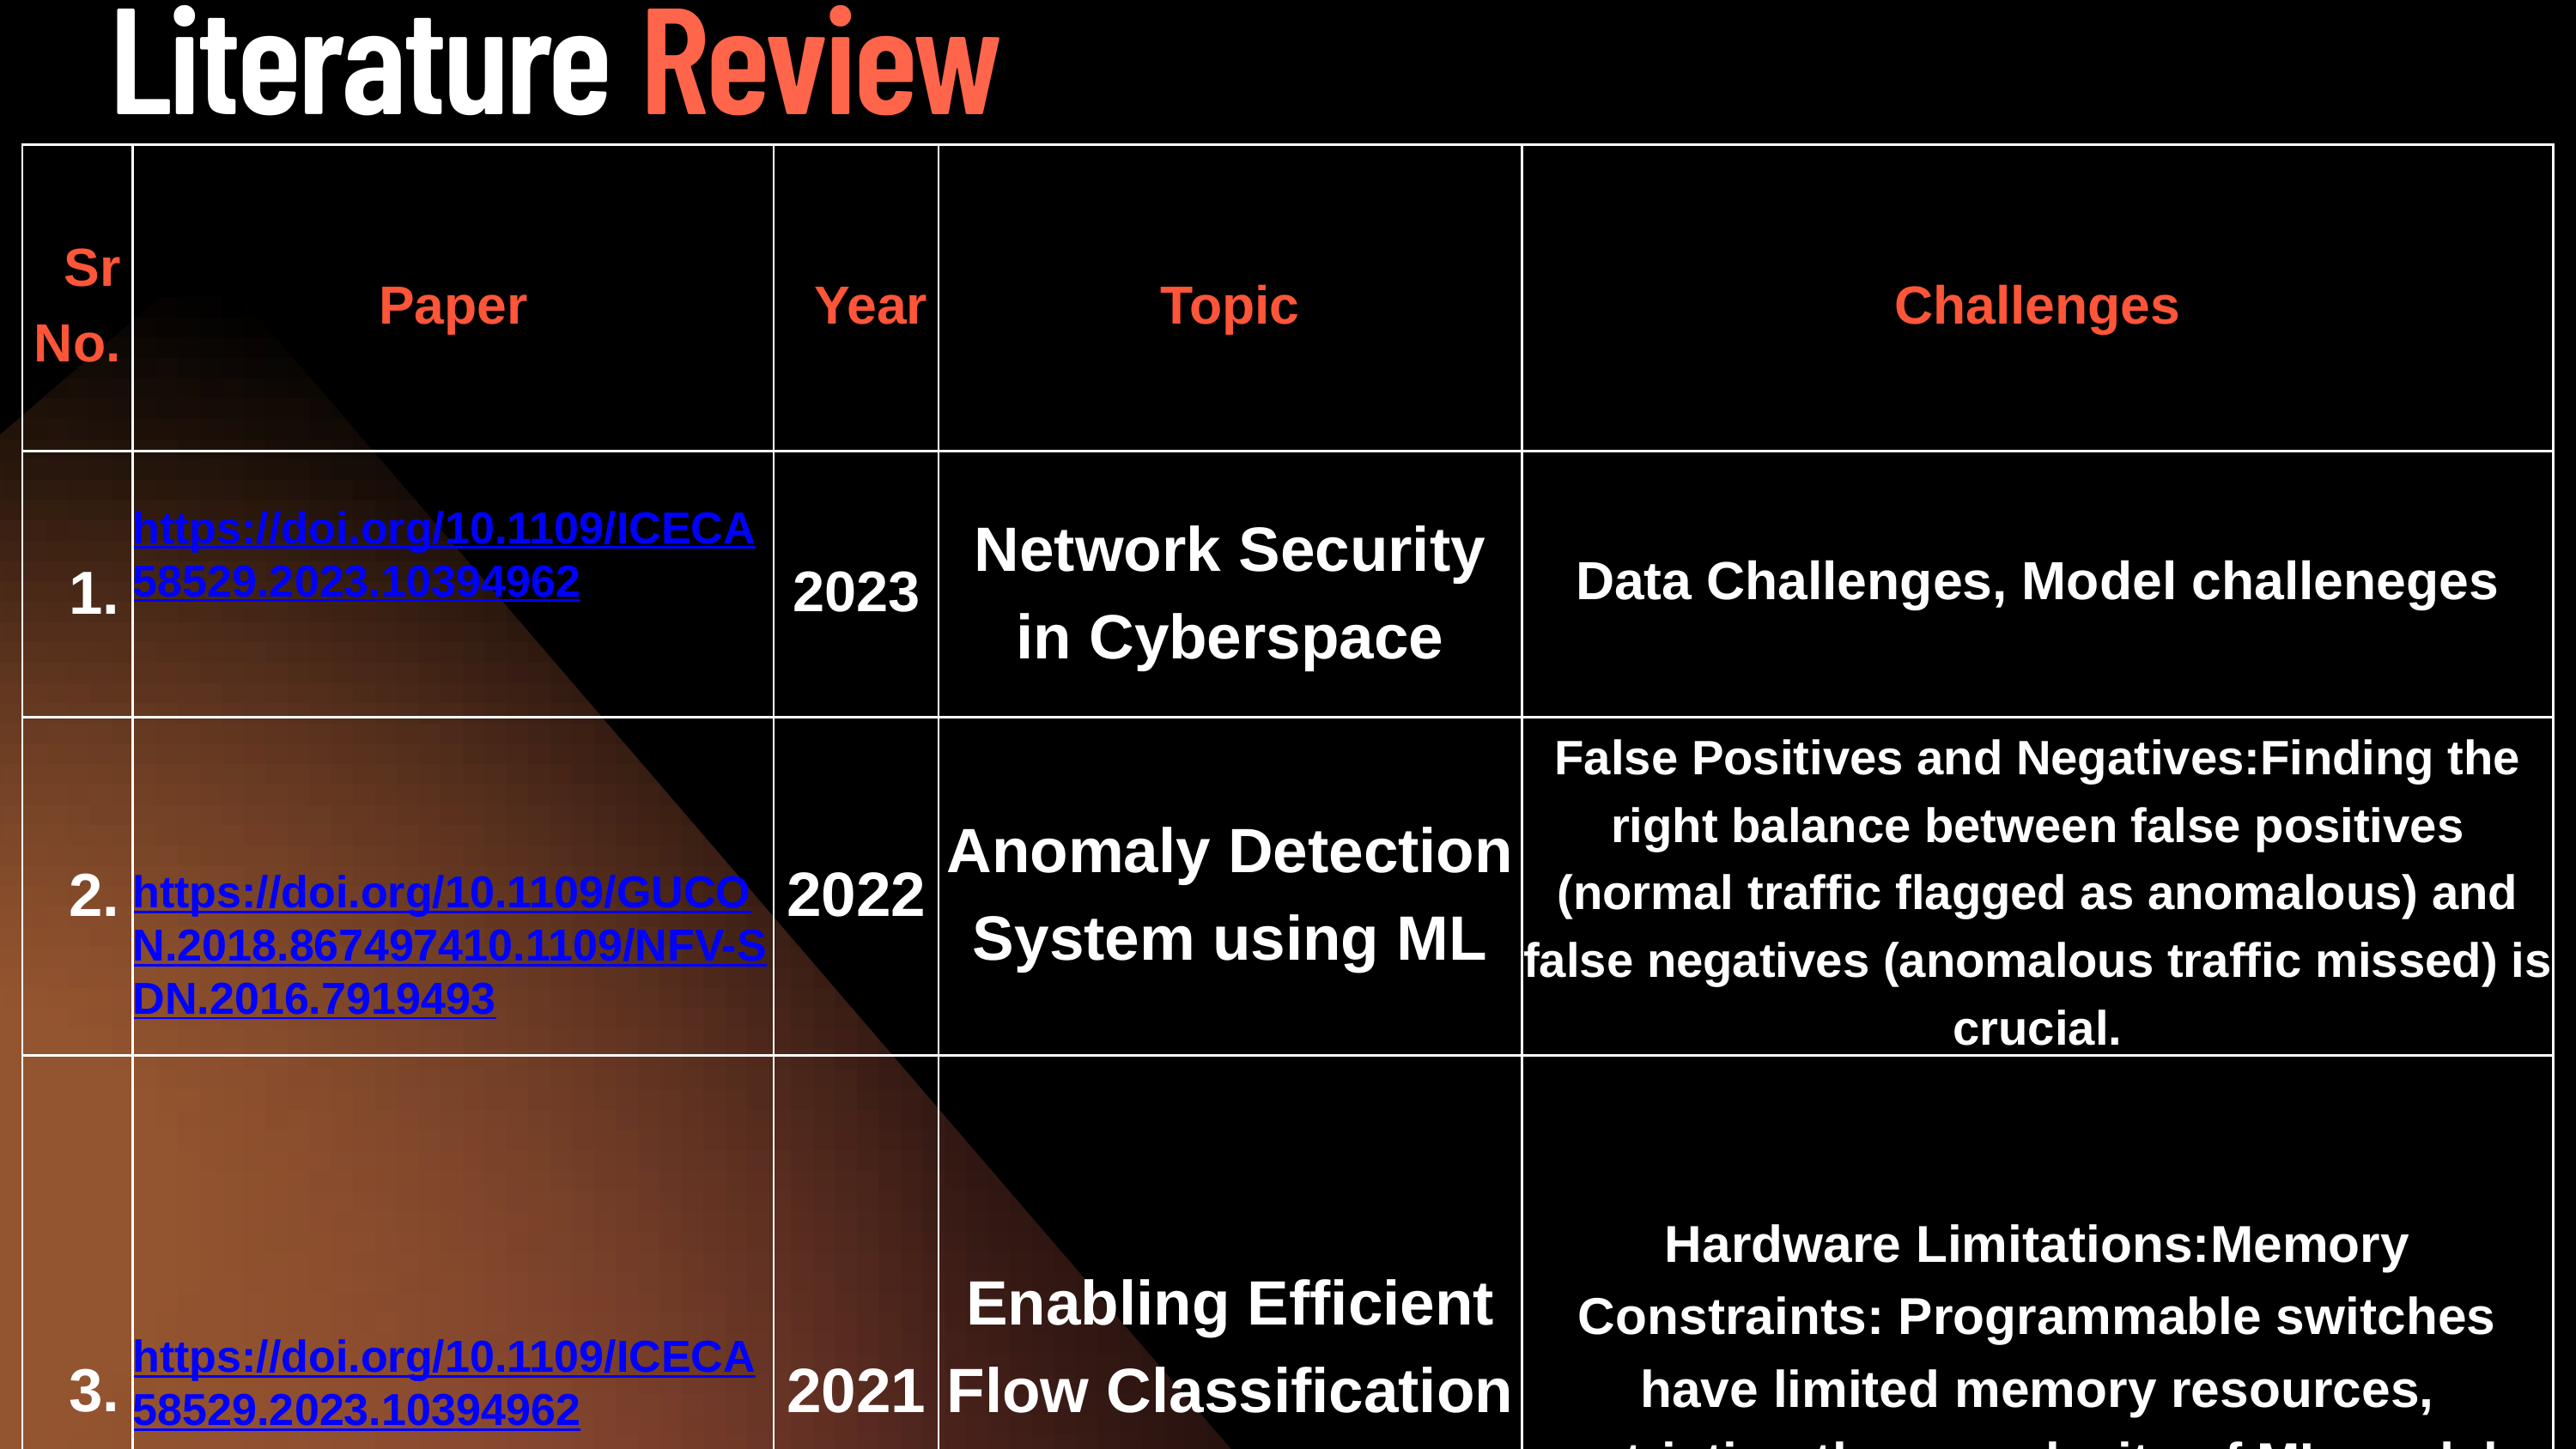

Literature Review
| Sr No. | Paper | Year | Topic | Challenges |
| --- | --- | --- | --- | --- |
| 1. | https://doi.org/10.1109/ICECA58529.2023.10394962 | 2023 | Network Security in Cyberspace | Data Challenges, Model challeneges |
| 2. | https://doi.org/10.1109/GUCON.2018.867497410.1109/NFV-SDN.2016.7919493 | 2022 | Anomaly Detection System using ML | False Positives and Negatives:Finding the right balance between false positives (normal traffic flagged as anomalous) and false negatives (anomalous traffic missed) is crucial. |
| 3. | https://doi.org/10.1109/ICECA58529.2023.10394962 | 2021 | Enabling Efficient Flow Classification using ML | Hardware Limitations:Memory Constraints: Programmable switches have limited memory resources, restricting the complexity of ML models that can be deployed directly on them. |